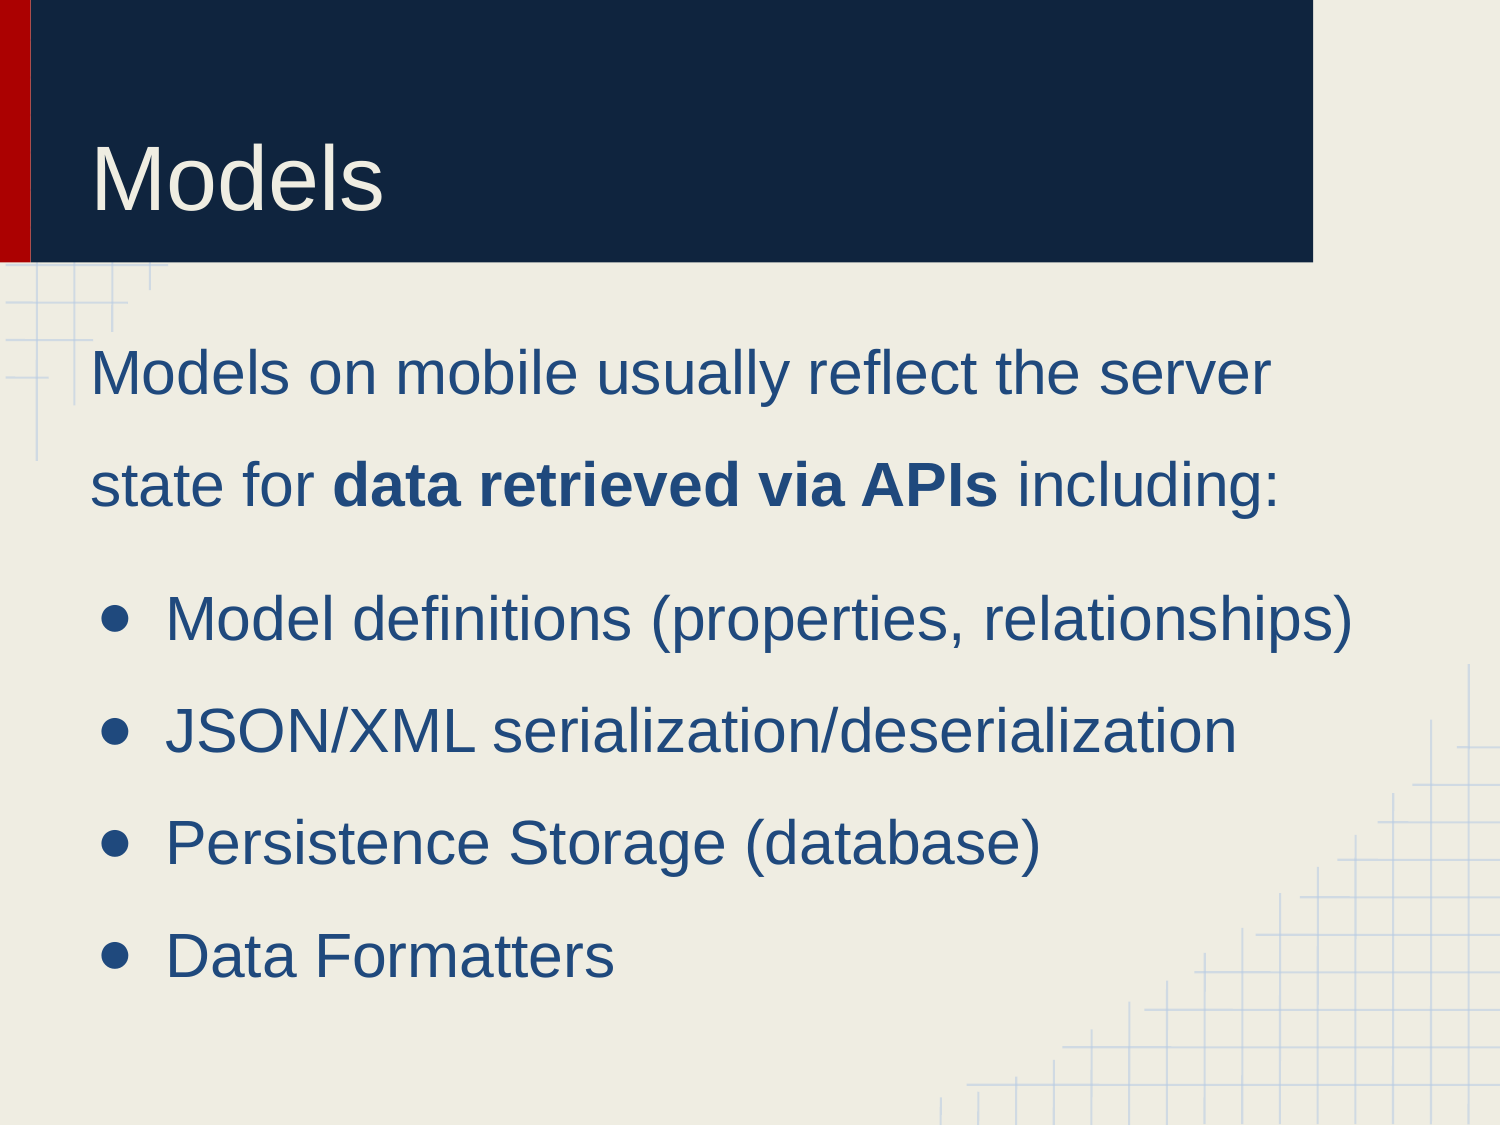

# Models
Models on mobile usually reflect the server state for data retrieved via APIs including:
Model definitions (properties, relationships)
JSON/XML serialization/deserialization
Persistence Storage (database)
Data Formatters